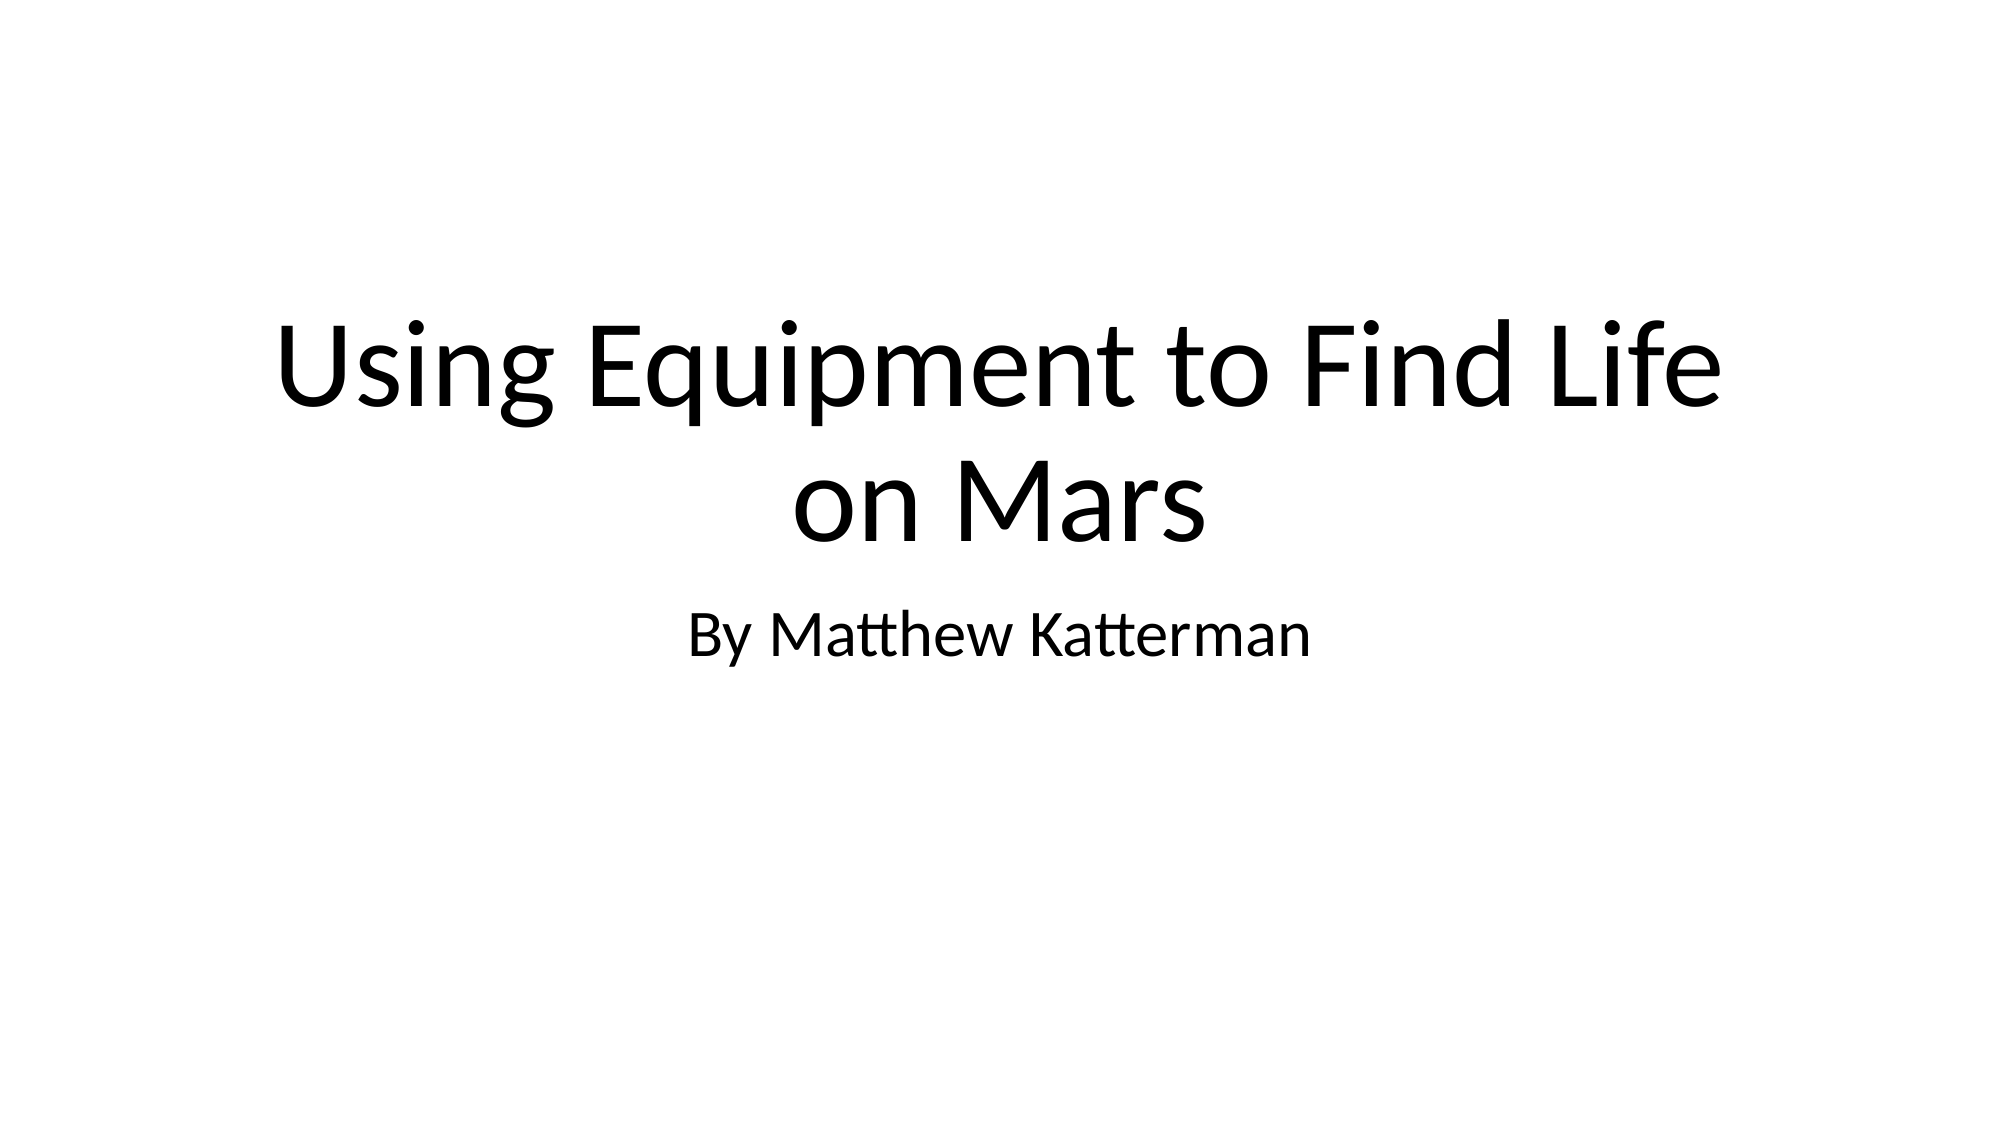

# Using Equipment to Find Life on Mars
By Matthew Katterman